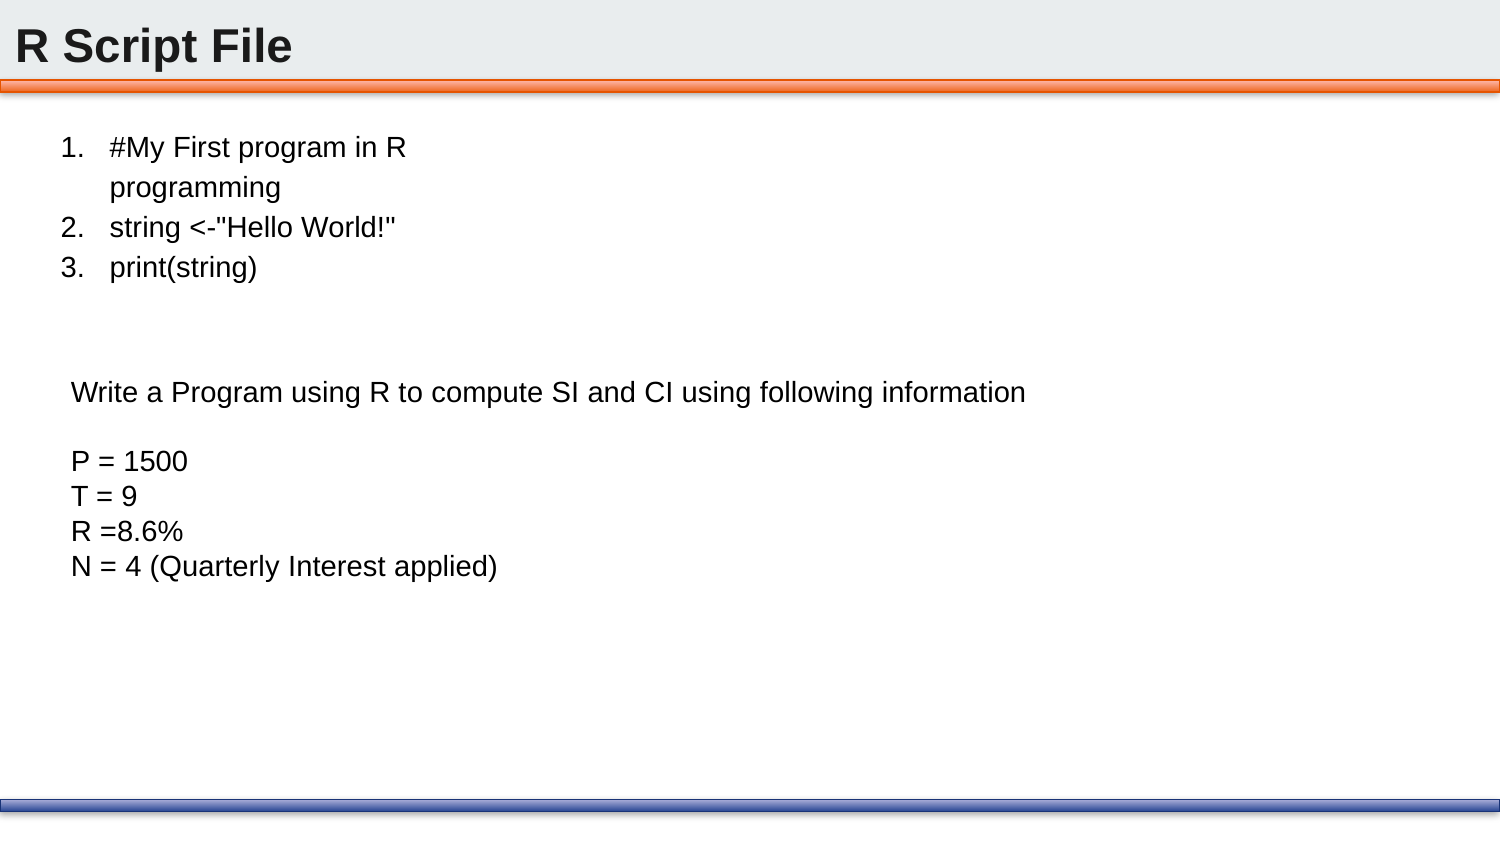

# R Script File
#My First program in R programming
string <-"Hello World!"
print(string)

Write a Program using R to compute SI and CI using following information

P = 1500
T = 9
R =8.6%
N = 4 (Quarterly Interest applied)